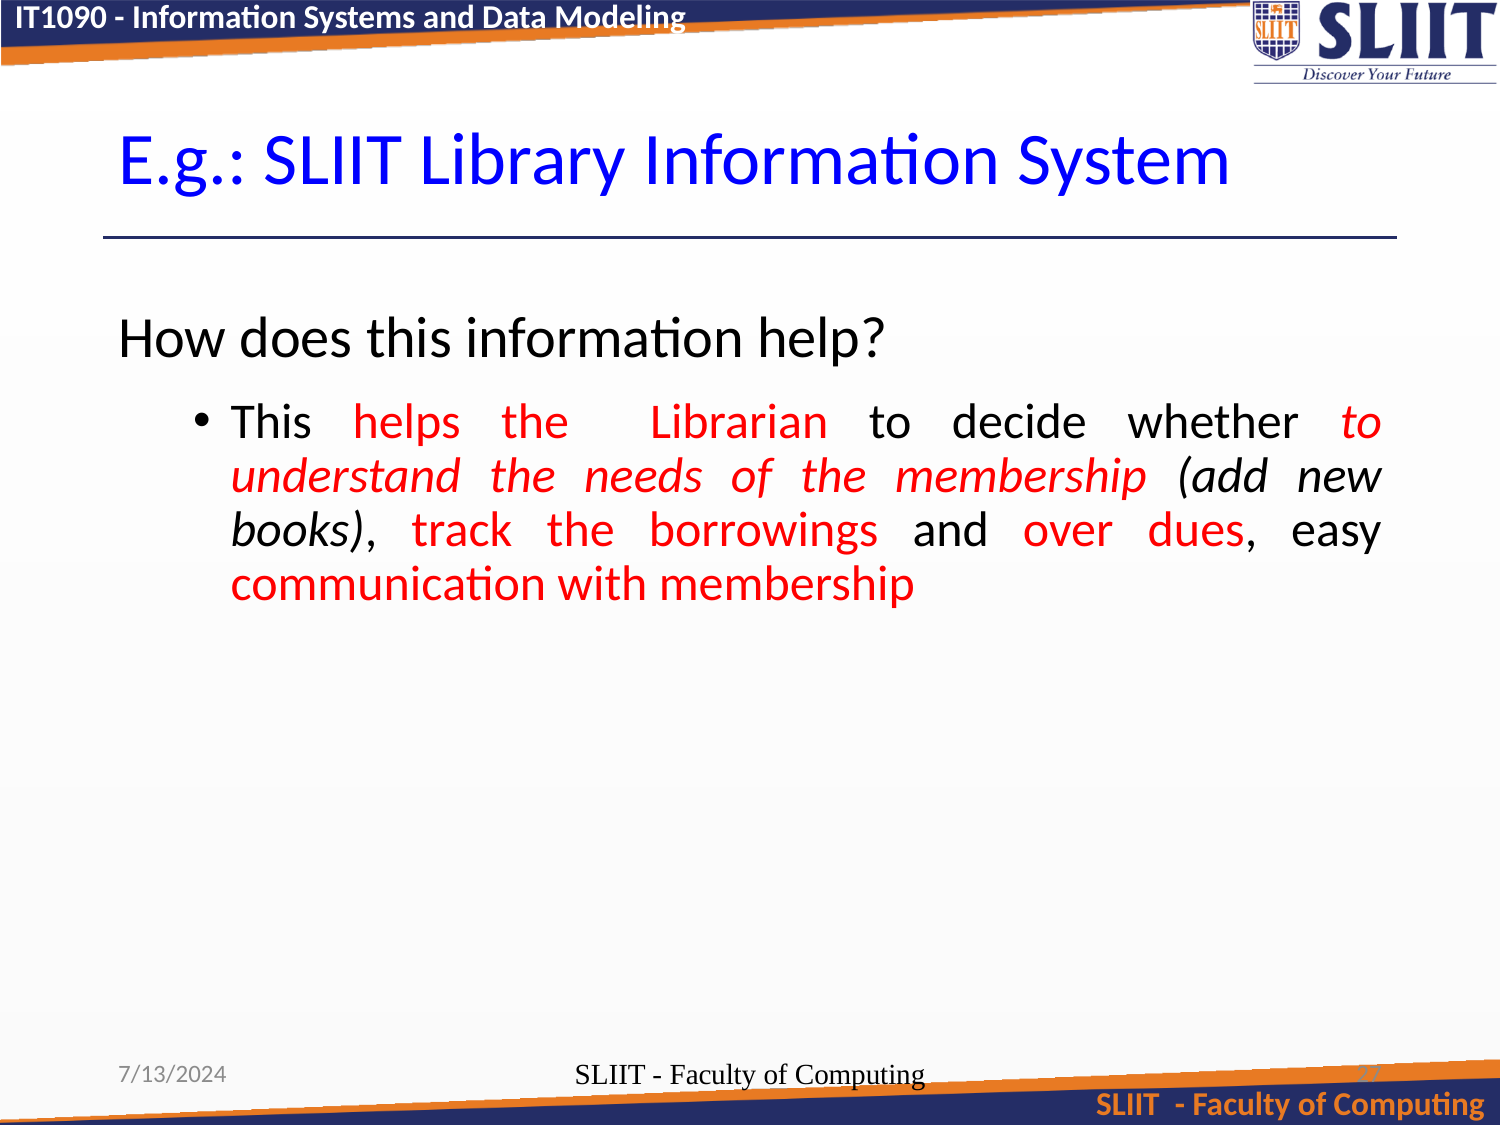

# E.g.: SLIIT Library Information System
How does this information help?
This helps the  Librarian to decide whether to understand the needs of the membership (add new books), track the borrowings and over dues, easy communication with membership
7/13/2024
SLIIT - Faculty of Computing
27